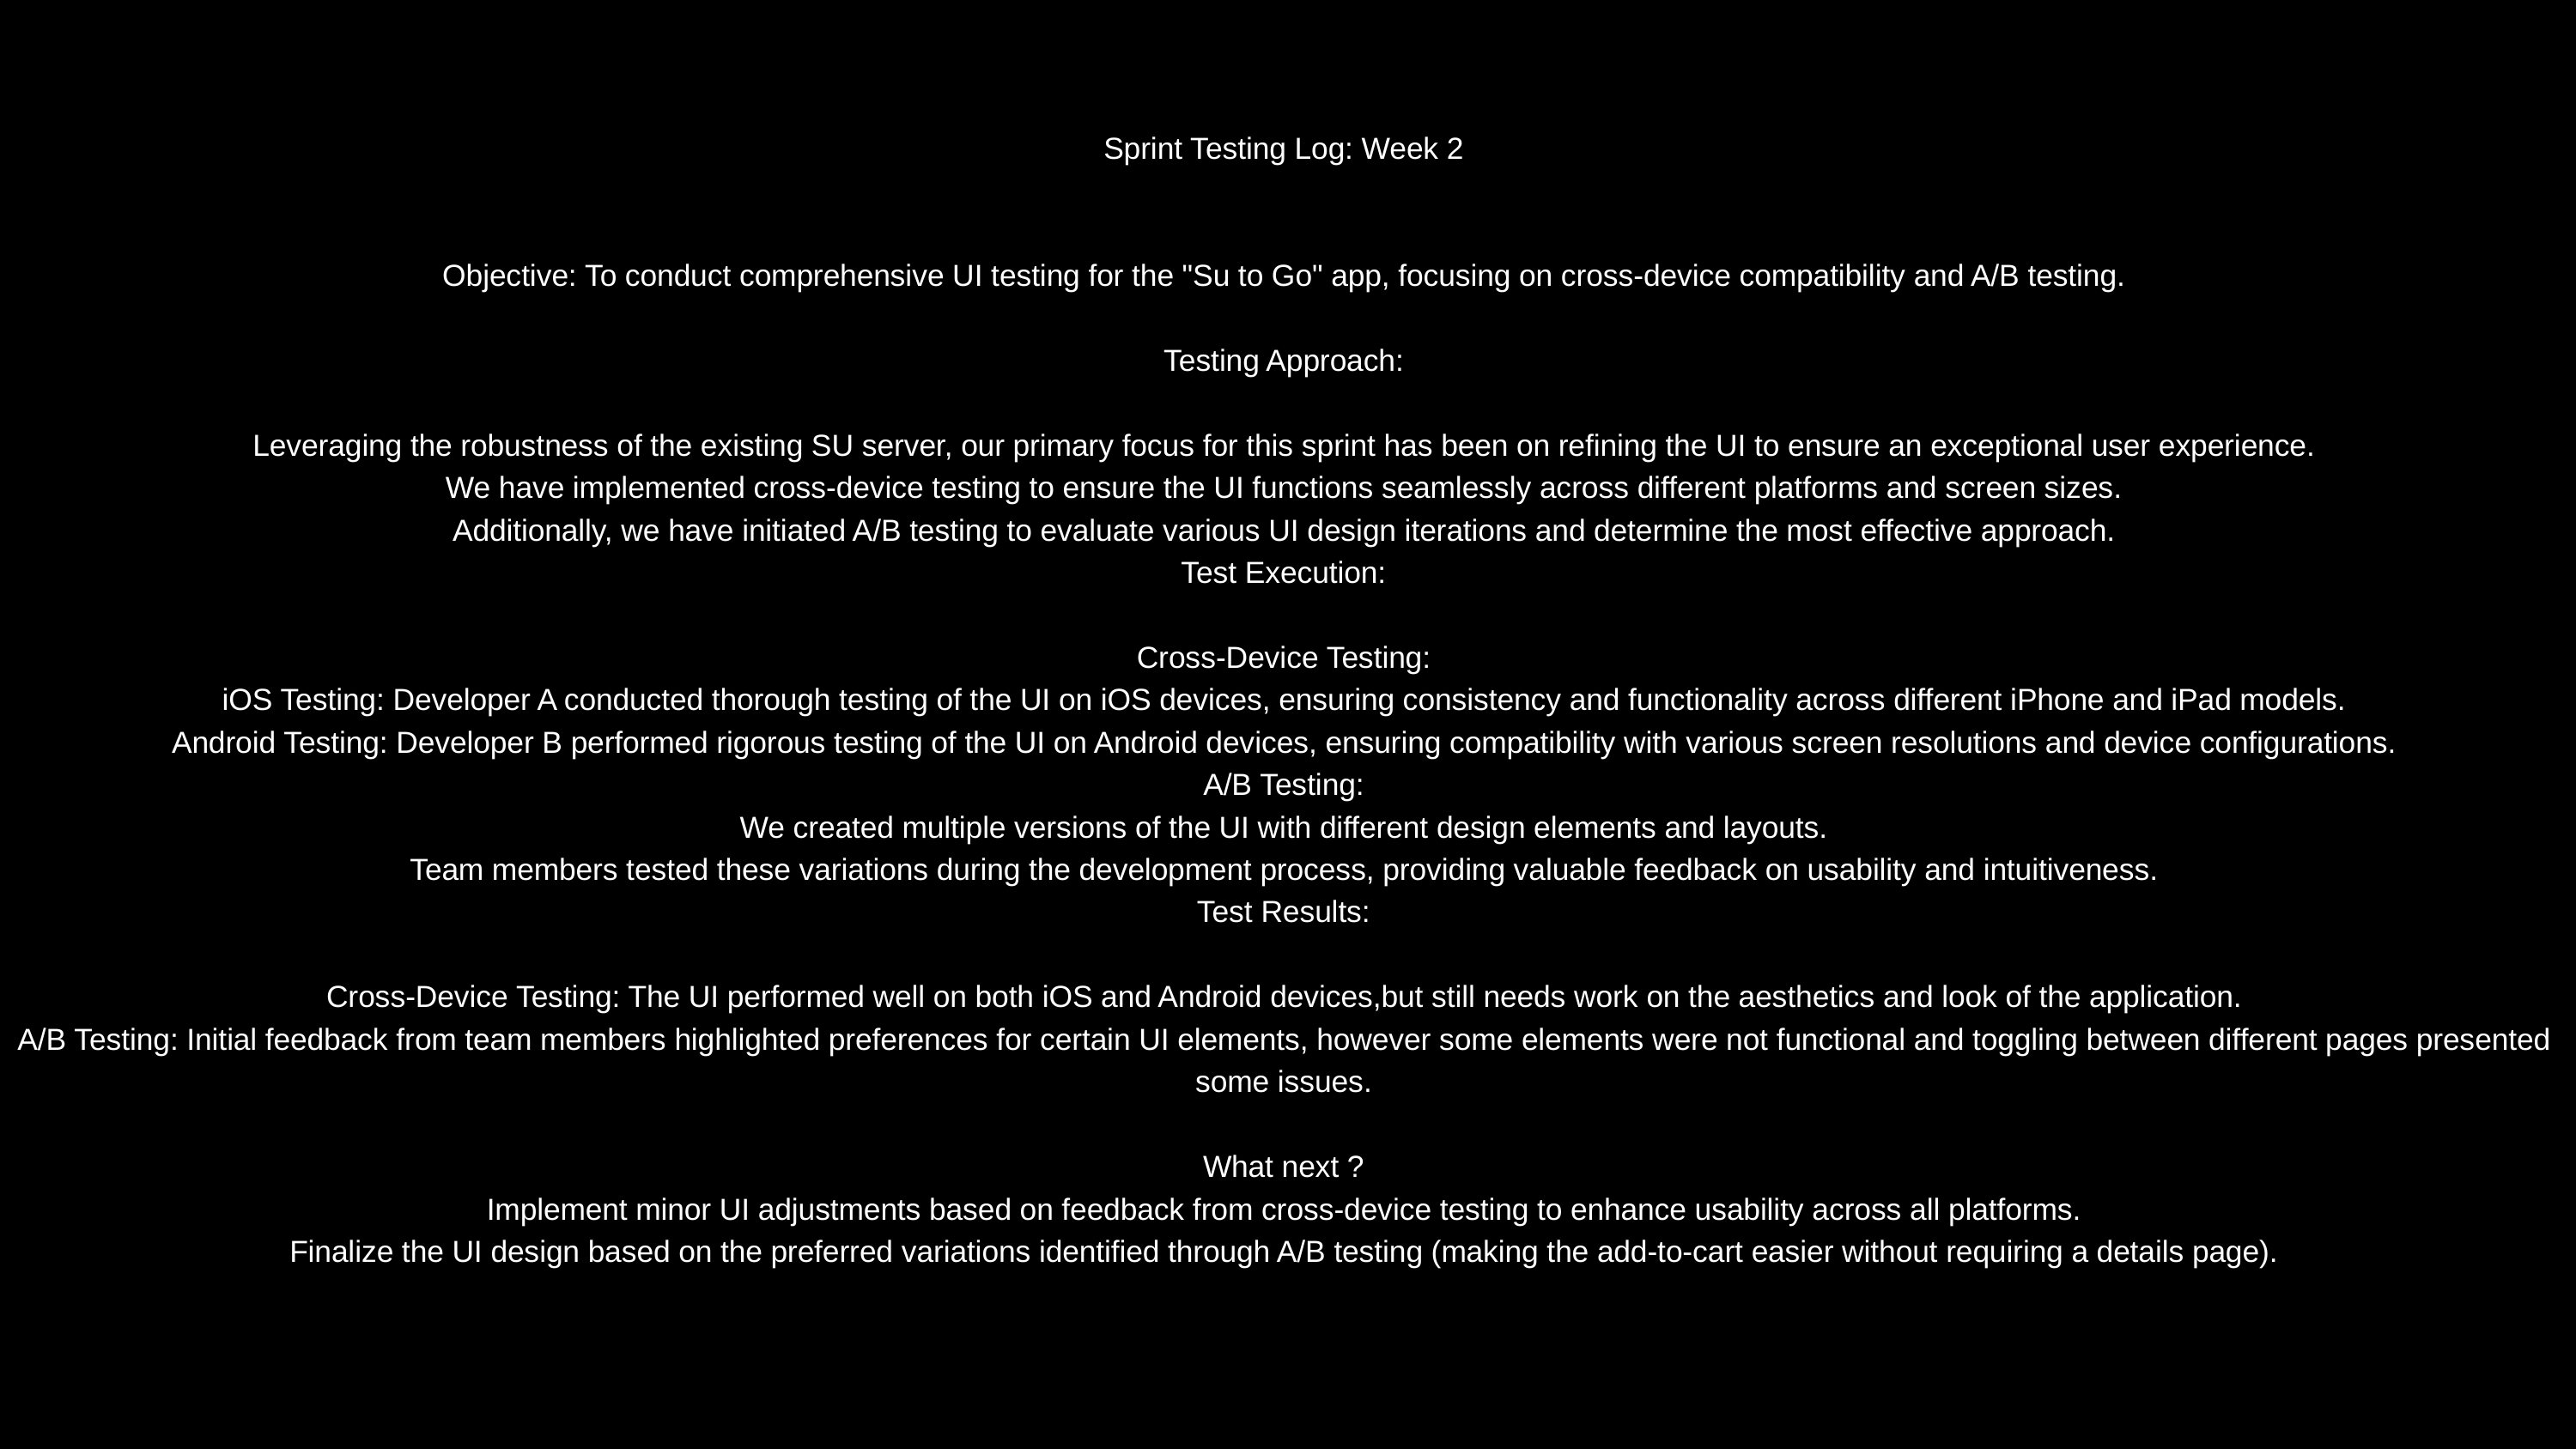

Sprint Testing Log: Week 2

Objective: To conduct comprehensive UI testing for the "Su to Go" app, focusing on cross-device compatibility and A/B testing.

Testing Approach:

Leveraging the robustness of the existing SU server, our primary focus for this sprint has been on refining the UI to ensure an exceptional user experience.
We have implemented cross-device testing to ensure the UI functions seamlessly across different platforms and screen sizes.
Additionally, we have initiated A/B testing to evaluate various UI design iterations and determine the most effective approach.
Test Execution:

Cross-Device Testing:
iOS Testing: Developer A conducted thorough testing of the UI on iOS devices, ensuring consistency and functionality across different iPhone and iPad models.
Android Testing: Developer B performed rigorous testing of the UI on Android devices, ensuring compatibility with various screen resolutions and device configurations.
A/B Testing:
We created multiple versions of the UI with different design elements and layouts.
Team members tested these variations during the development process, providing valuable feedback on usability and intuitiveness.
Test Results:

Cross-Device Testing: The UI performed well on both iOS and Android devices,but still needs work on the aesthetics and look of the application.
A/B Testing: Initial feedback from team members highlighted preferences for certain UI elements, however some elements were not functional and toggling between different pages presented some issues.

What next ?
Implement minor UI adjustments based on feedback from cross-device testing to enhance usability across all platforms.
Finalize the UI design based on the preferred variations identified through A/B testing (making the add-to-cart easier without requiring a details page).